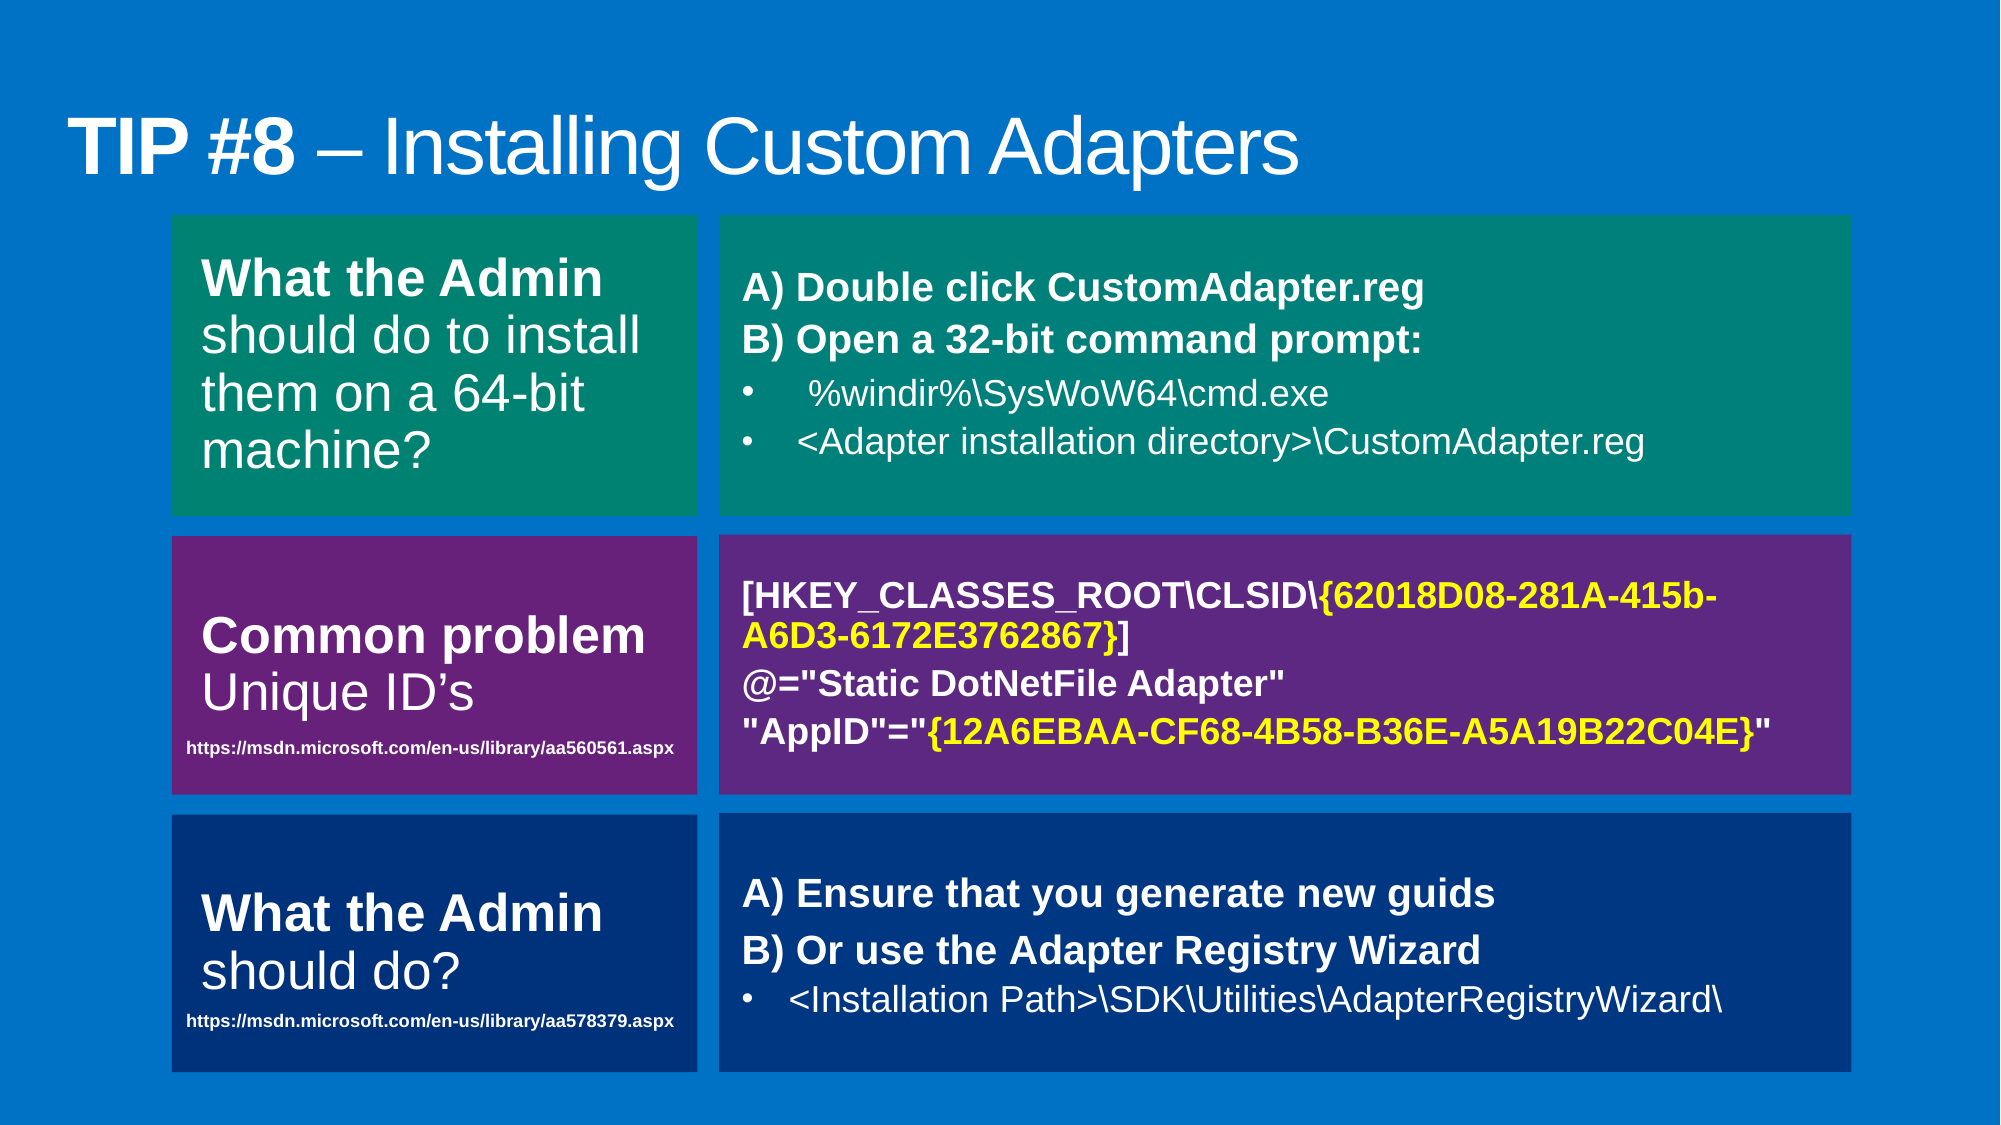

# TIP #8 – Installing Custom Adapters
A) Double click CustomAdapter.reg
B) Open a 32-bit command prompt:
 %windir%\SysWoW64\cmd.exe
<Adapter installation directory>\CustomAdapter.reg
What the Admin
should do to install them on a 64-bit machine?

[HKEY_CLASSES_ROOT\CLSID\{62018D08-281A-415b-A6D3-6172E3762867}]
@="Static DotNetFile Adapter"
"AppID"="{12A6EBAA-CF68-4B58-B36E-A5A19B22C04E}"
Common problem
Unique ID’s
https://msdn.microsoft.com/en-us/library/aa560561.aspx

What the Admin
should do?
A) Ensure that you generate new guids
B) Or use the Adapter Registry Wizard
<Installation Path>\SDK\Utilities\AdapterRegistryWizard\
https://msdn.microsoft.com/en-us/library/aa578379.aspx